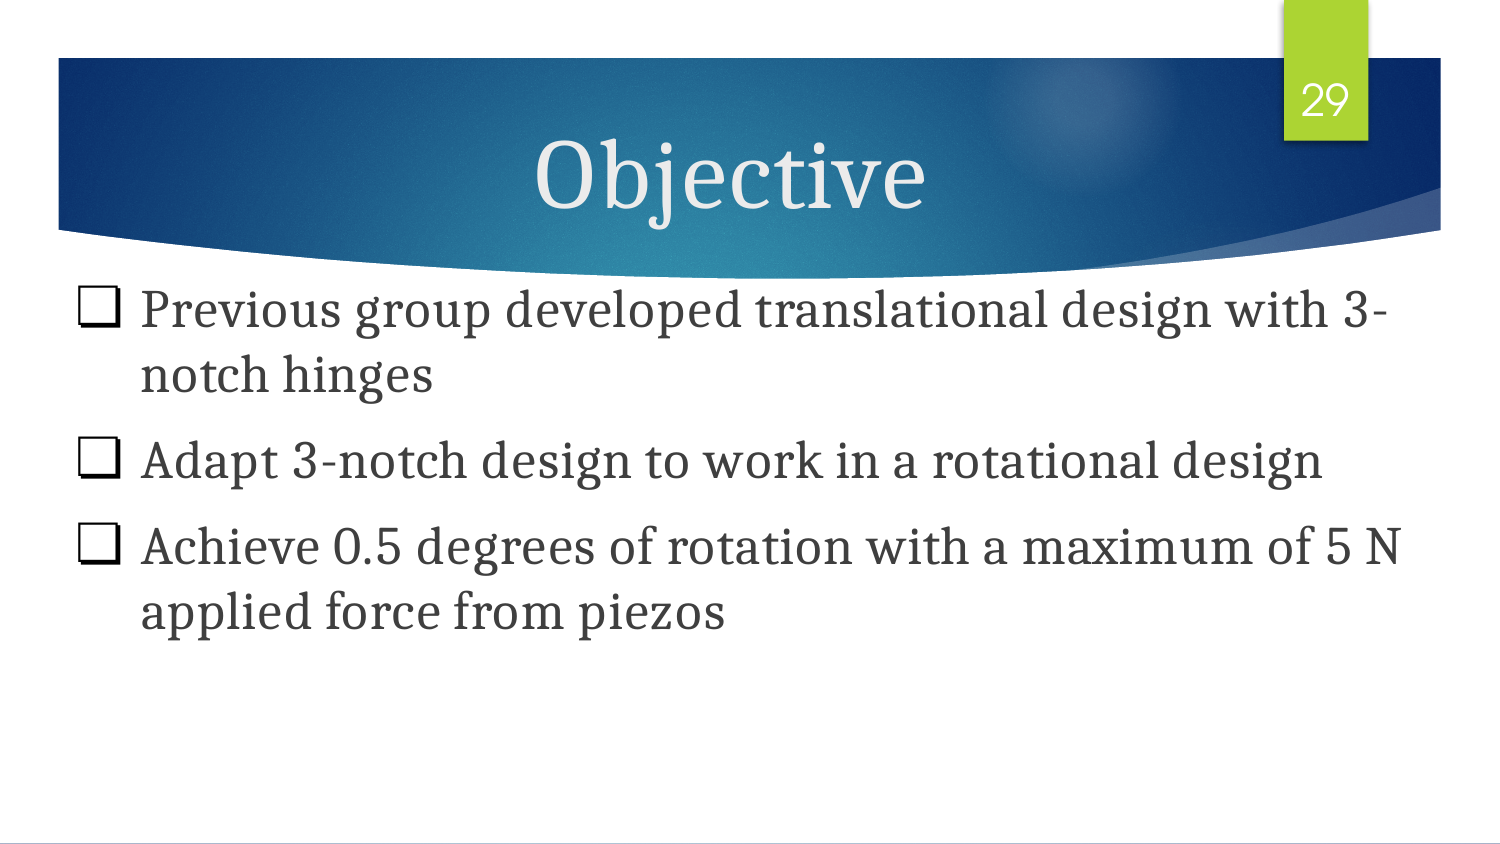

29
# Objective
Previous group developed translational design with 3-notch hinges
Adapt 3-notch design to work in a rotational design
Achieve 0.5 degrees of rotation with a maximum of 5 N applied force from piezos